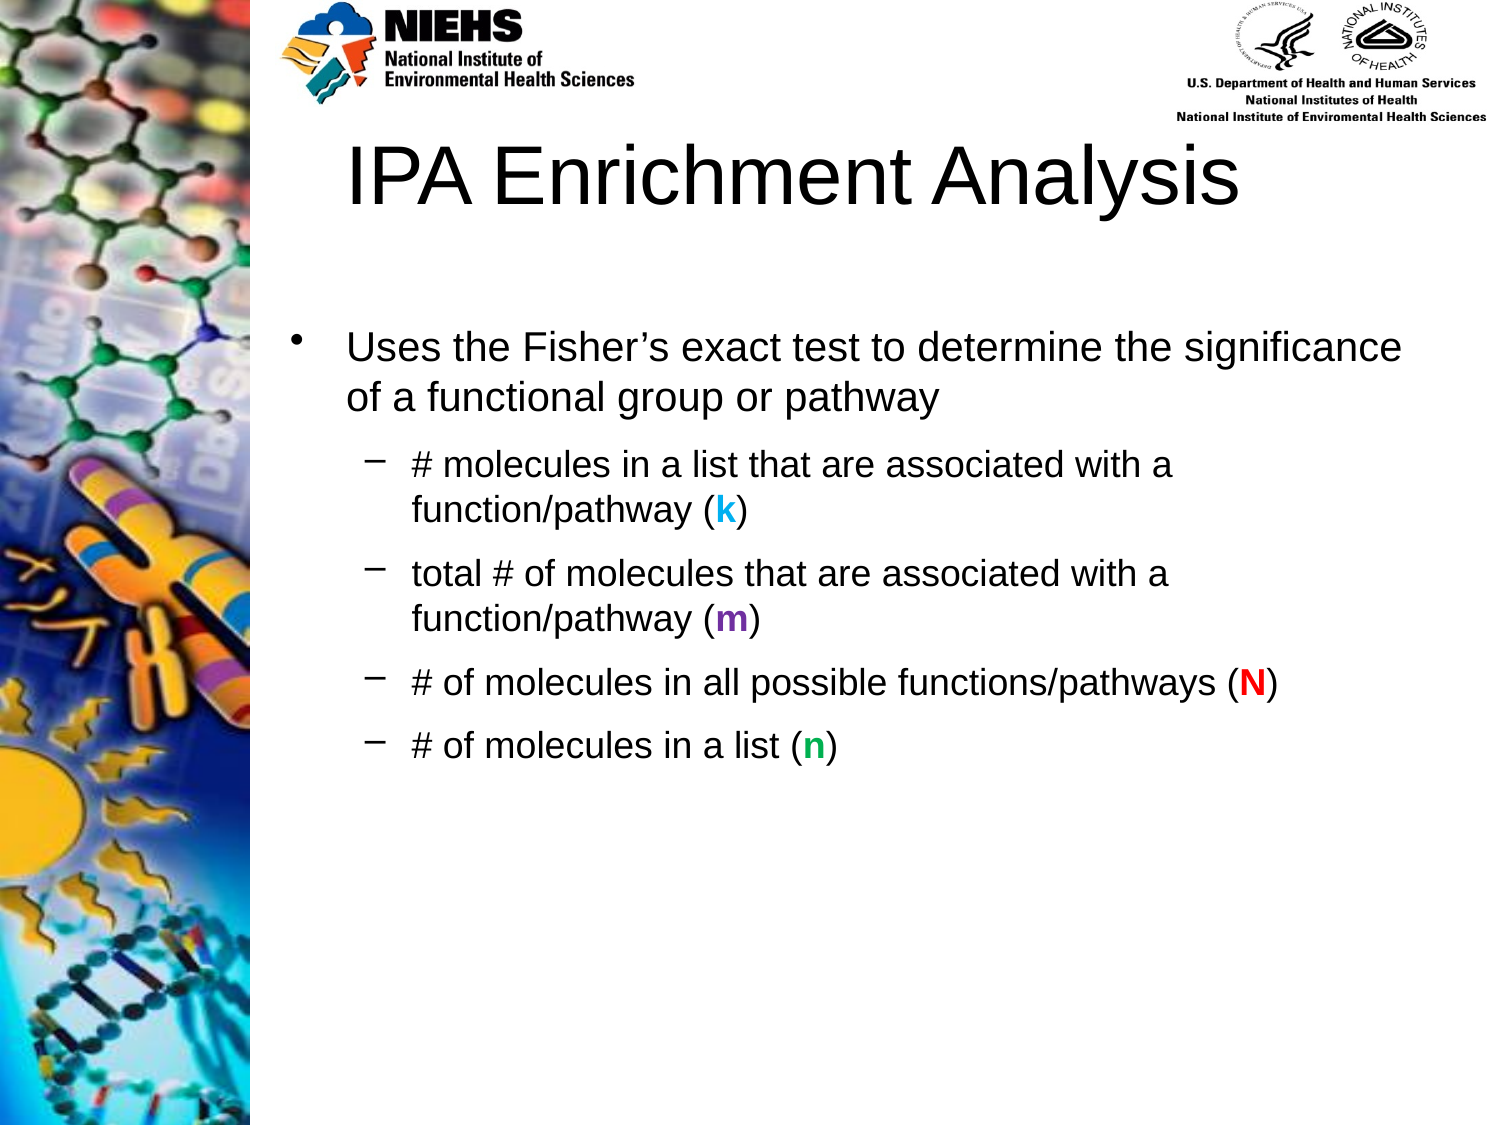

# IPA Enrichment Analysis
Uses the Fisher’s exact test to determine the significance of a functional group or pathway
# molecules in a list that are associated with a function/pathway (k)
total # of molecules that are associated with a function/pathway (m)
# of molecules in all possible functions/pathways (N)
# of molecules in a list (n)